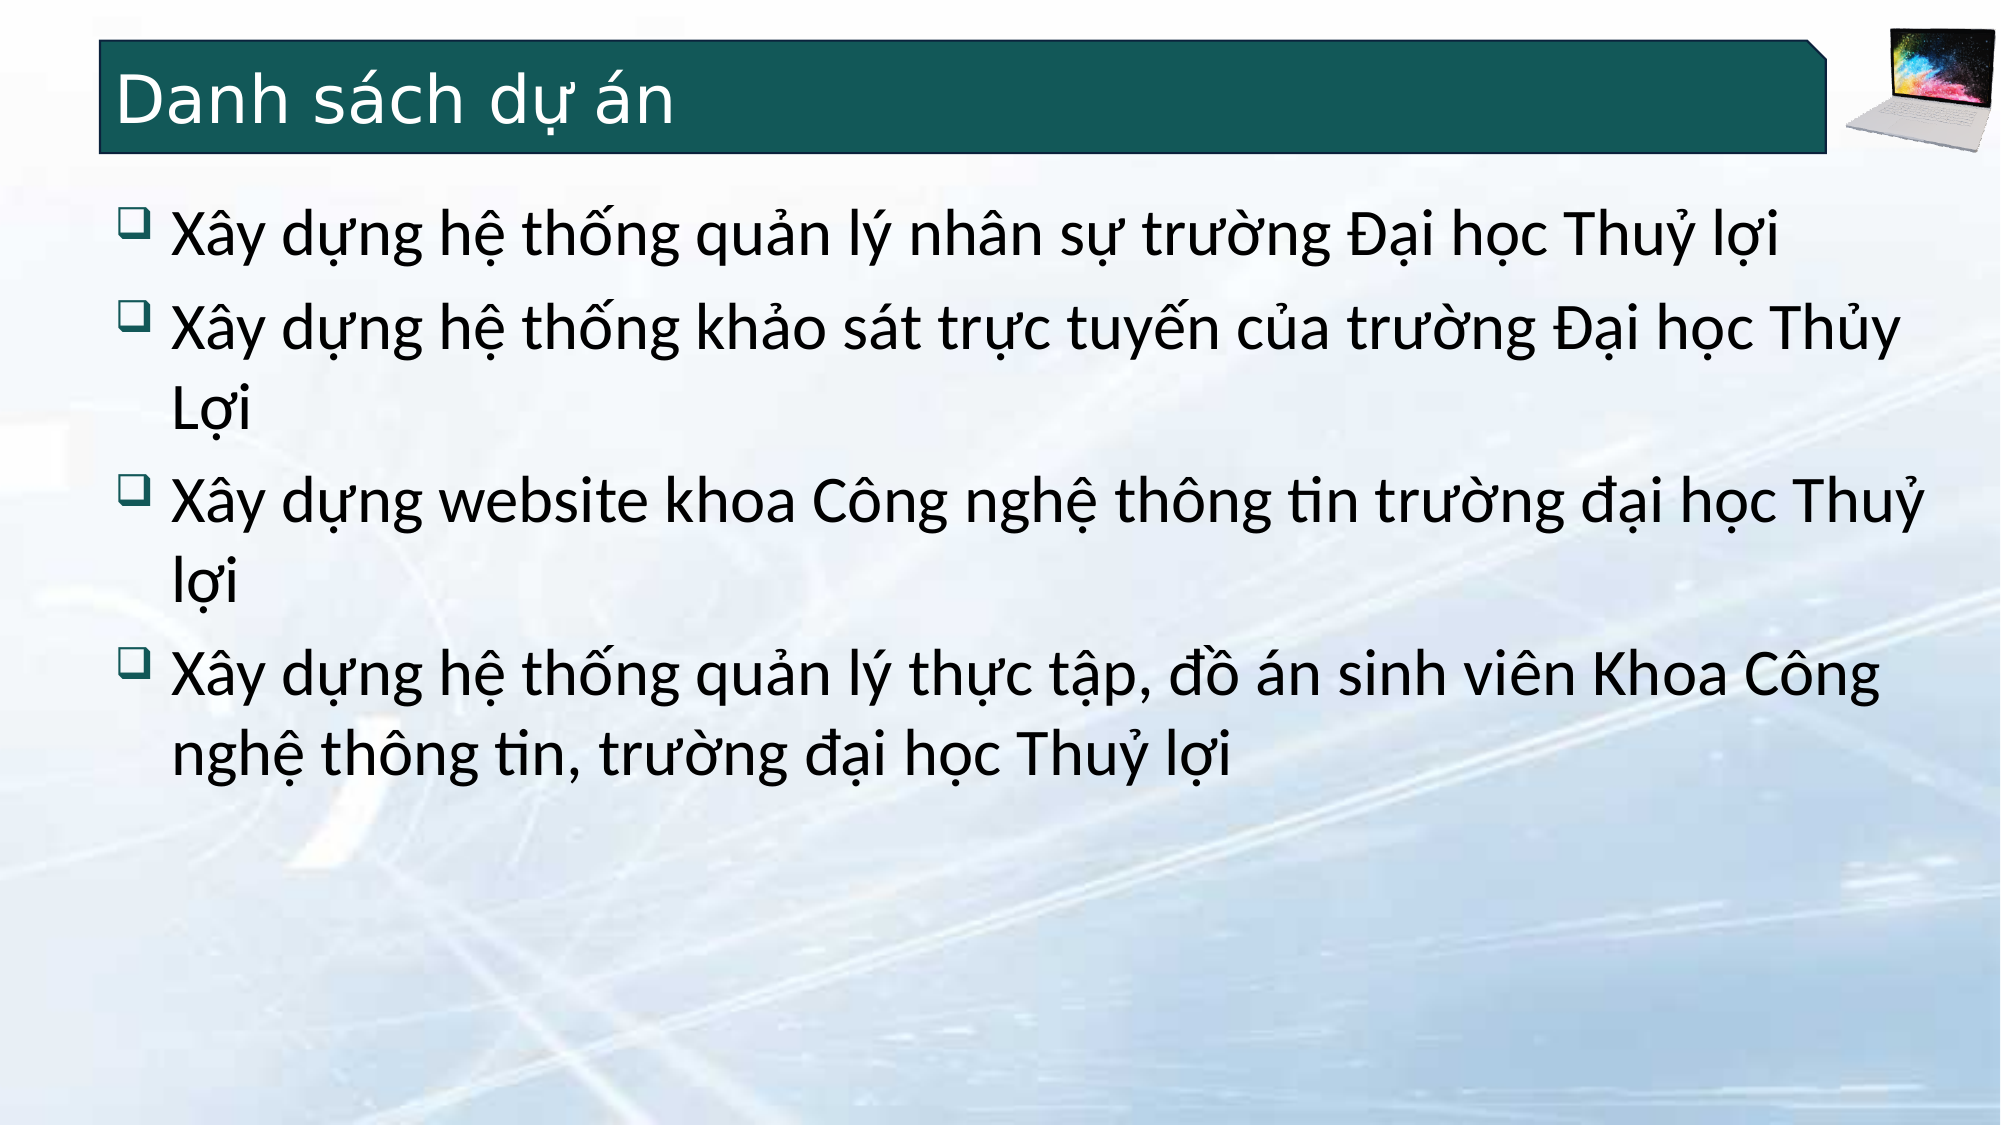

# Danh sách dự án
Xây dựng hệ thống quản lý nhân sự trường Đại học Thuỷ lợi
Xây dựng hệ thống khảo sát trực tuyến của trường Đại học Thủy Lợi
Xây dựng website khoa Công nghệ thông tin trường đại học Thuỷ lợi
Xây dựng hệ thống quản lý thực tập, đồ án sinh viên Khoa Công nghệ thông tin, trường đại học Thuỷ lợi